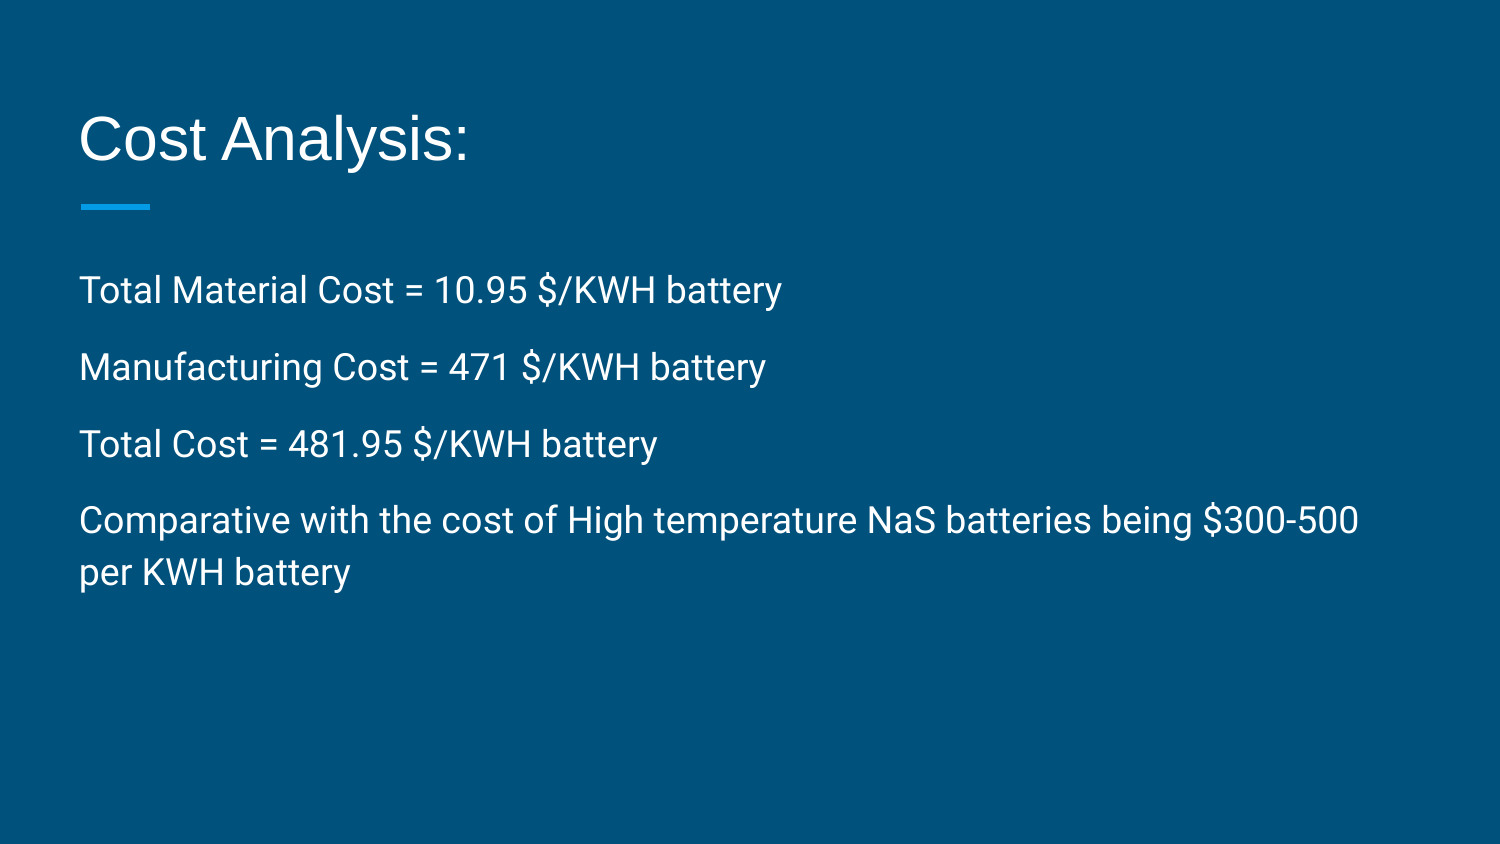

# Cost Analysis:

Total Material Cost = 10.95 $/KWH battery
Manufacturing Cost = 471 $/KWH battery
Total Cost = 481.95 $/KWH battery
Comparative with the cost of High temperature NaS batteries being $300-500 per KWH battery